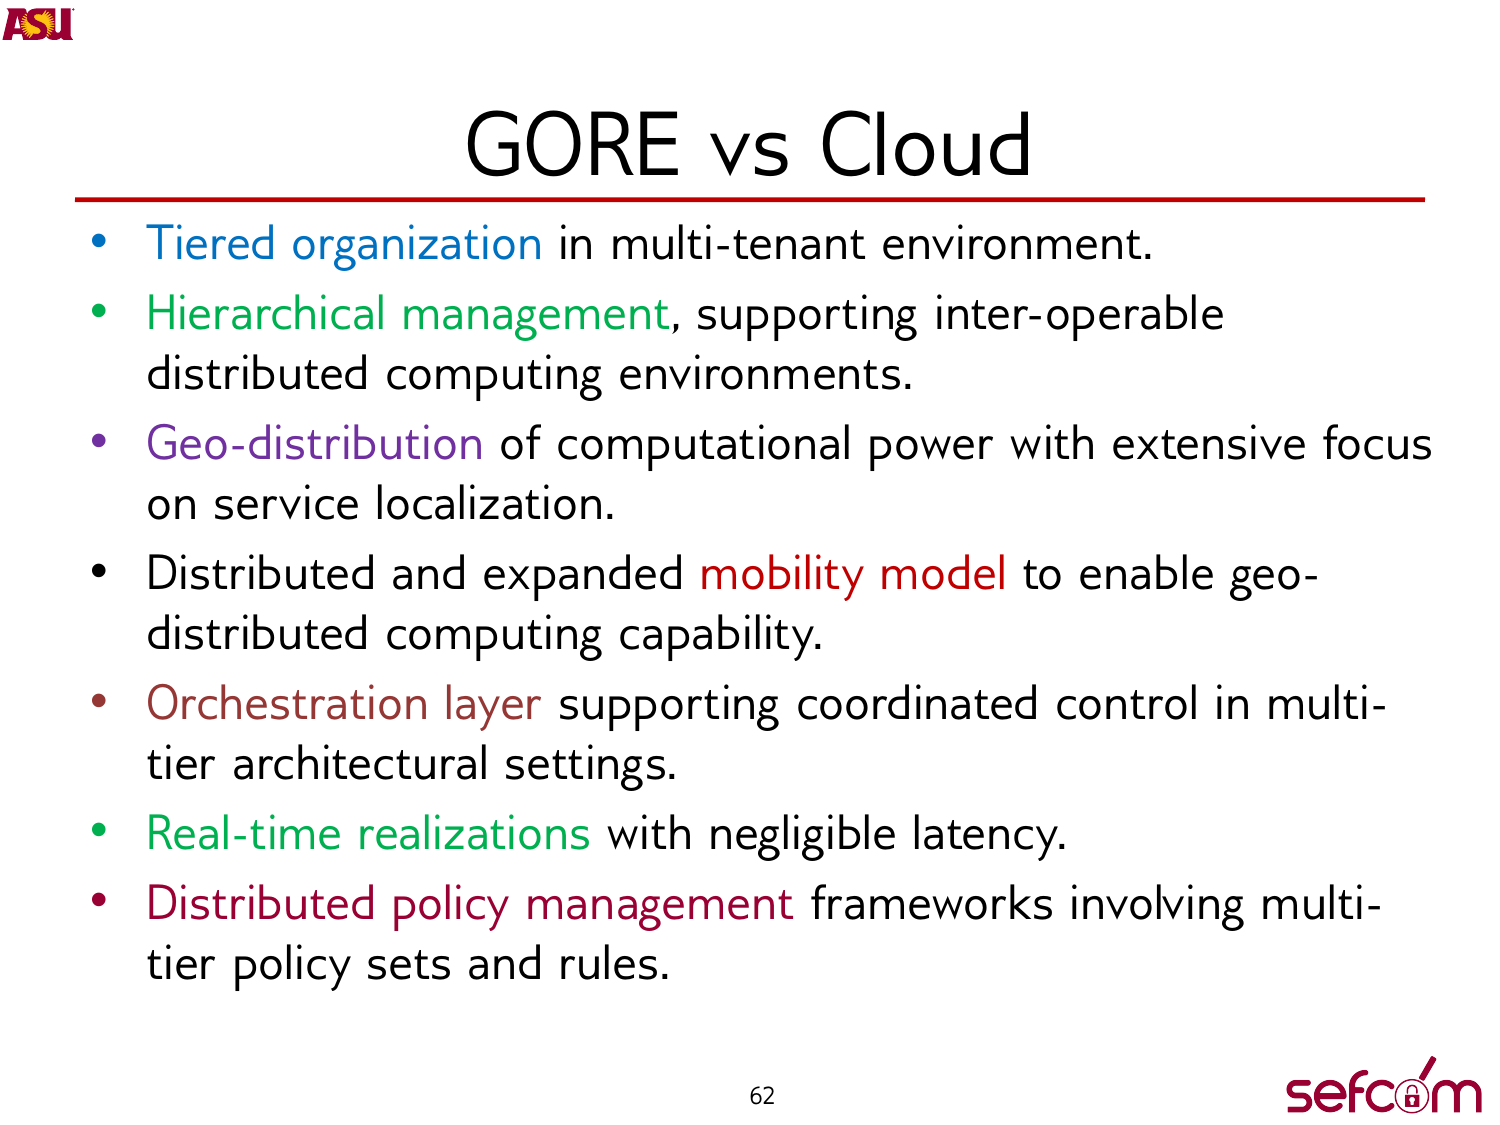

# GORE vs Cloud
Tiered organization in multi-tenant environment.
Hierarchical management, supporting inter-operable distributed computing environments.
Geo-distribution of computational power with extensive focus on service localization.
Distributed and expanded mobility model to enable geo-distributed computing capability.
Orchestration layer supporting coordinated control in multi-tier architectural settings.
Real-time realizations with negligible latency.
Distributed policy management frameworks involving multi-tier policy sets and rules.
62